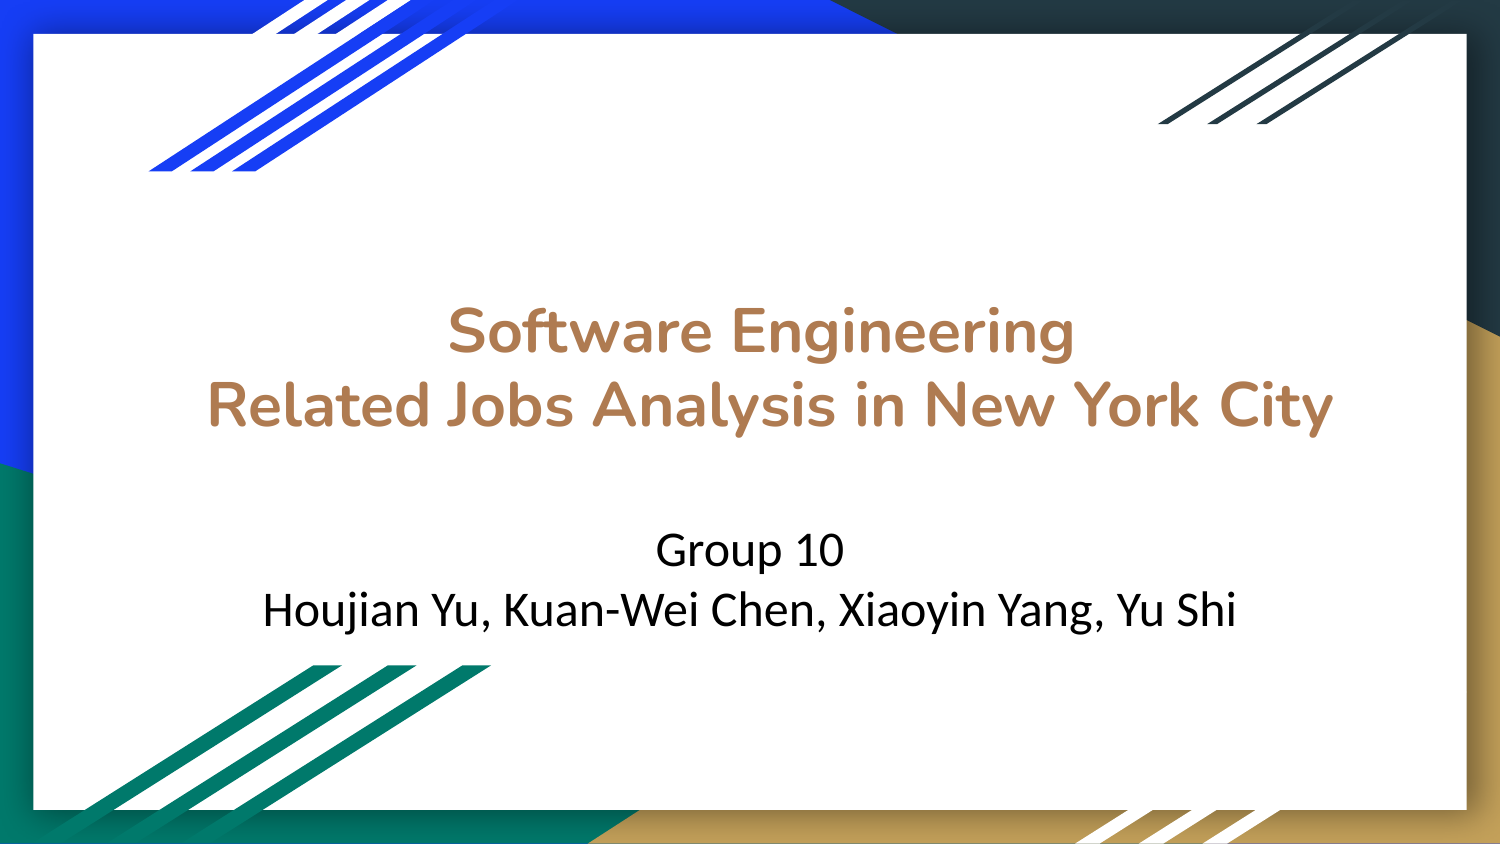

# Software Engineering
Related Jobs Analysis in New York City
Group 10
Houjian Yu, Kuan-Wei Chen, Xiaoyin Yang, Yu Shi